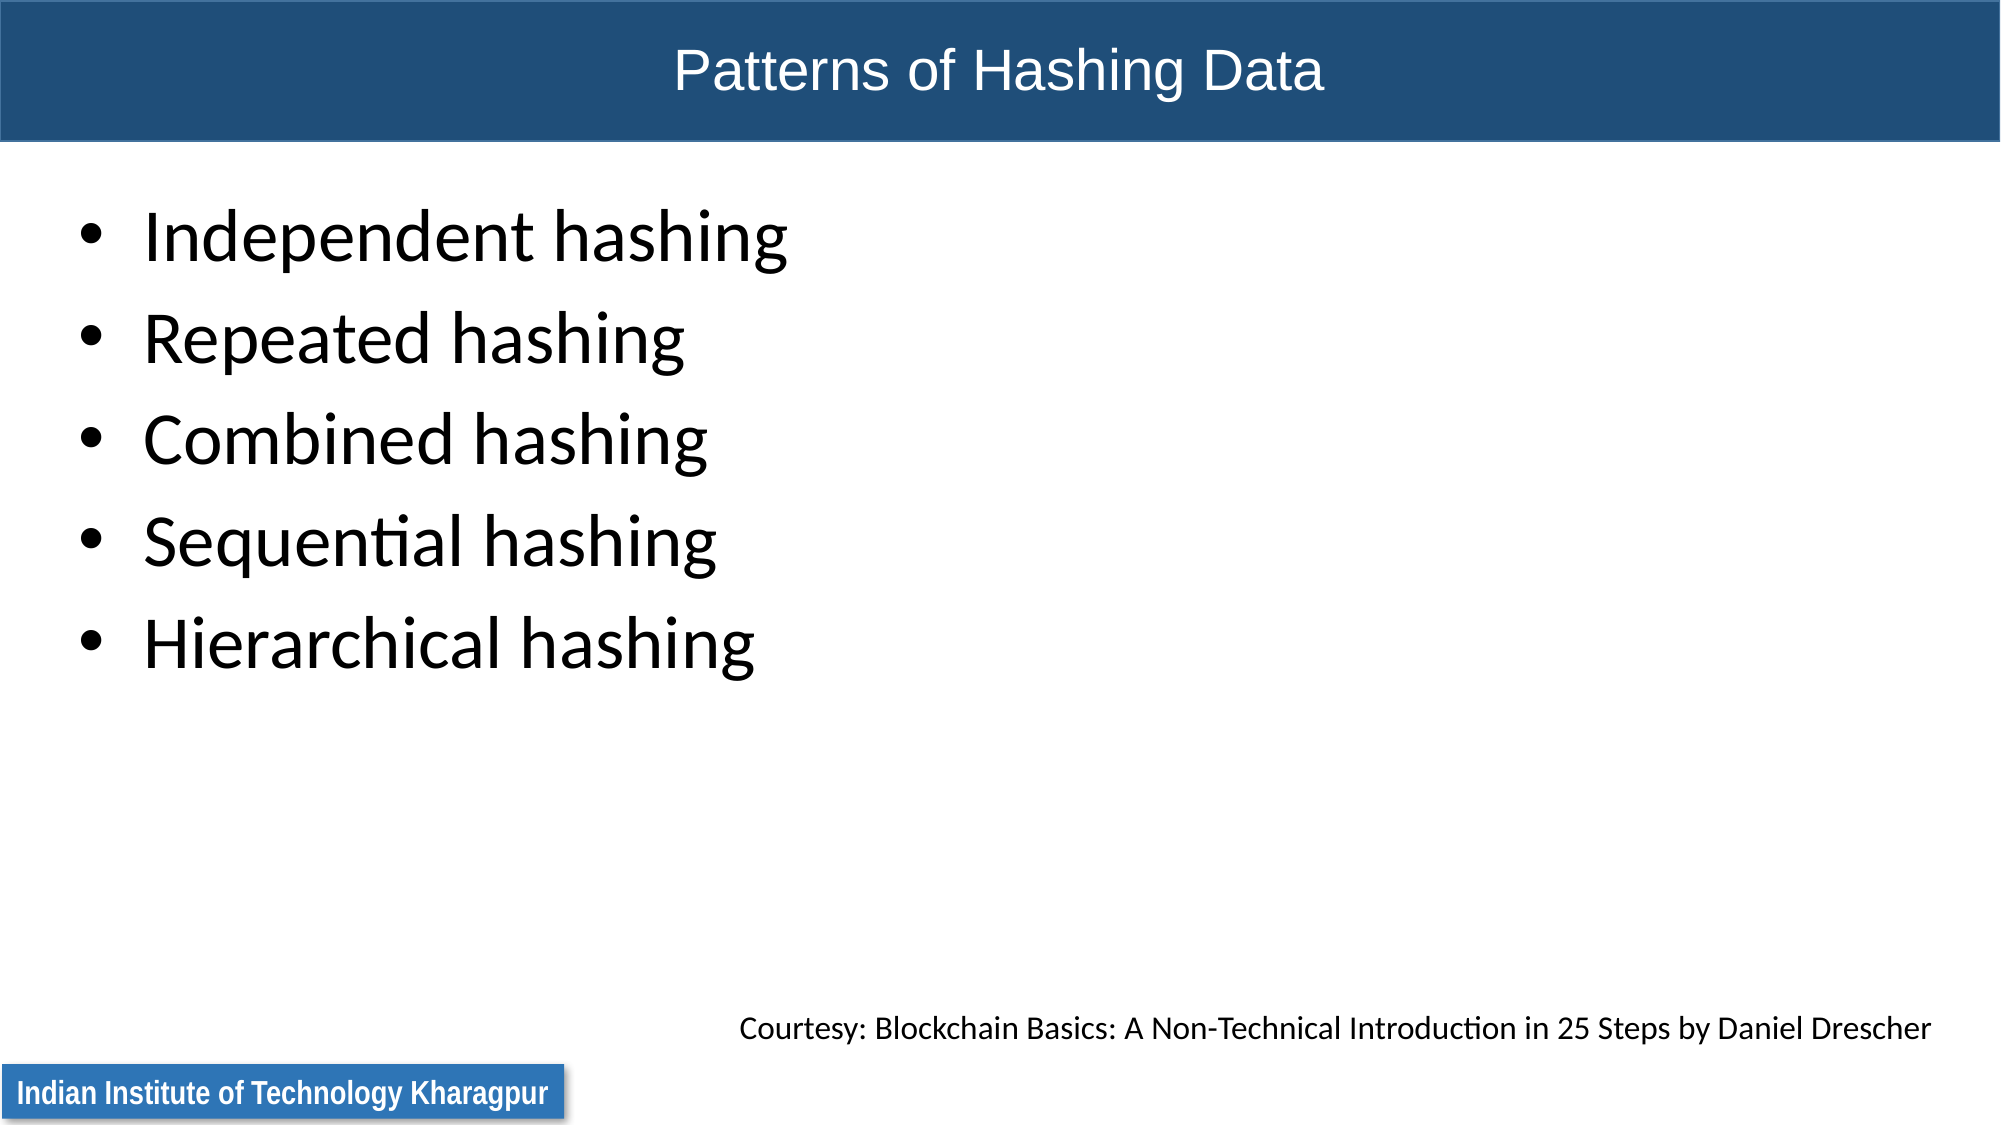

# Patterns of Hashing Data
Independent hashing
Repeated hashing
Combined hashing
Sequential hashing
Hierarchical hashing

Courtesy: Blockchain Basics: A Non-Technical Introduction in 25 Steps by Daniel Drescher